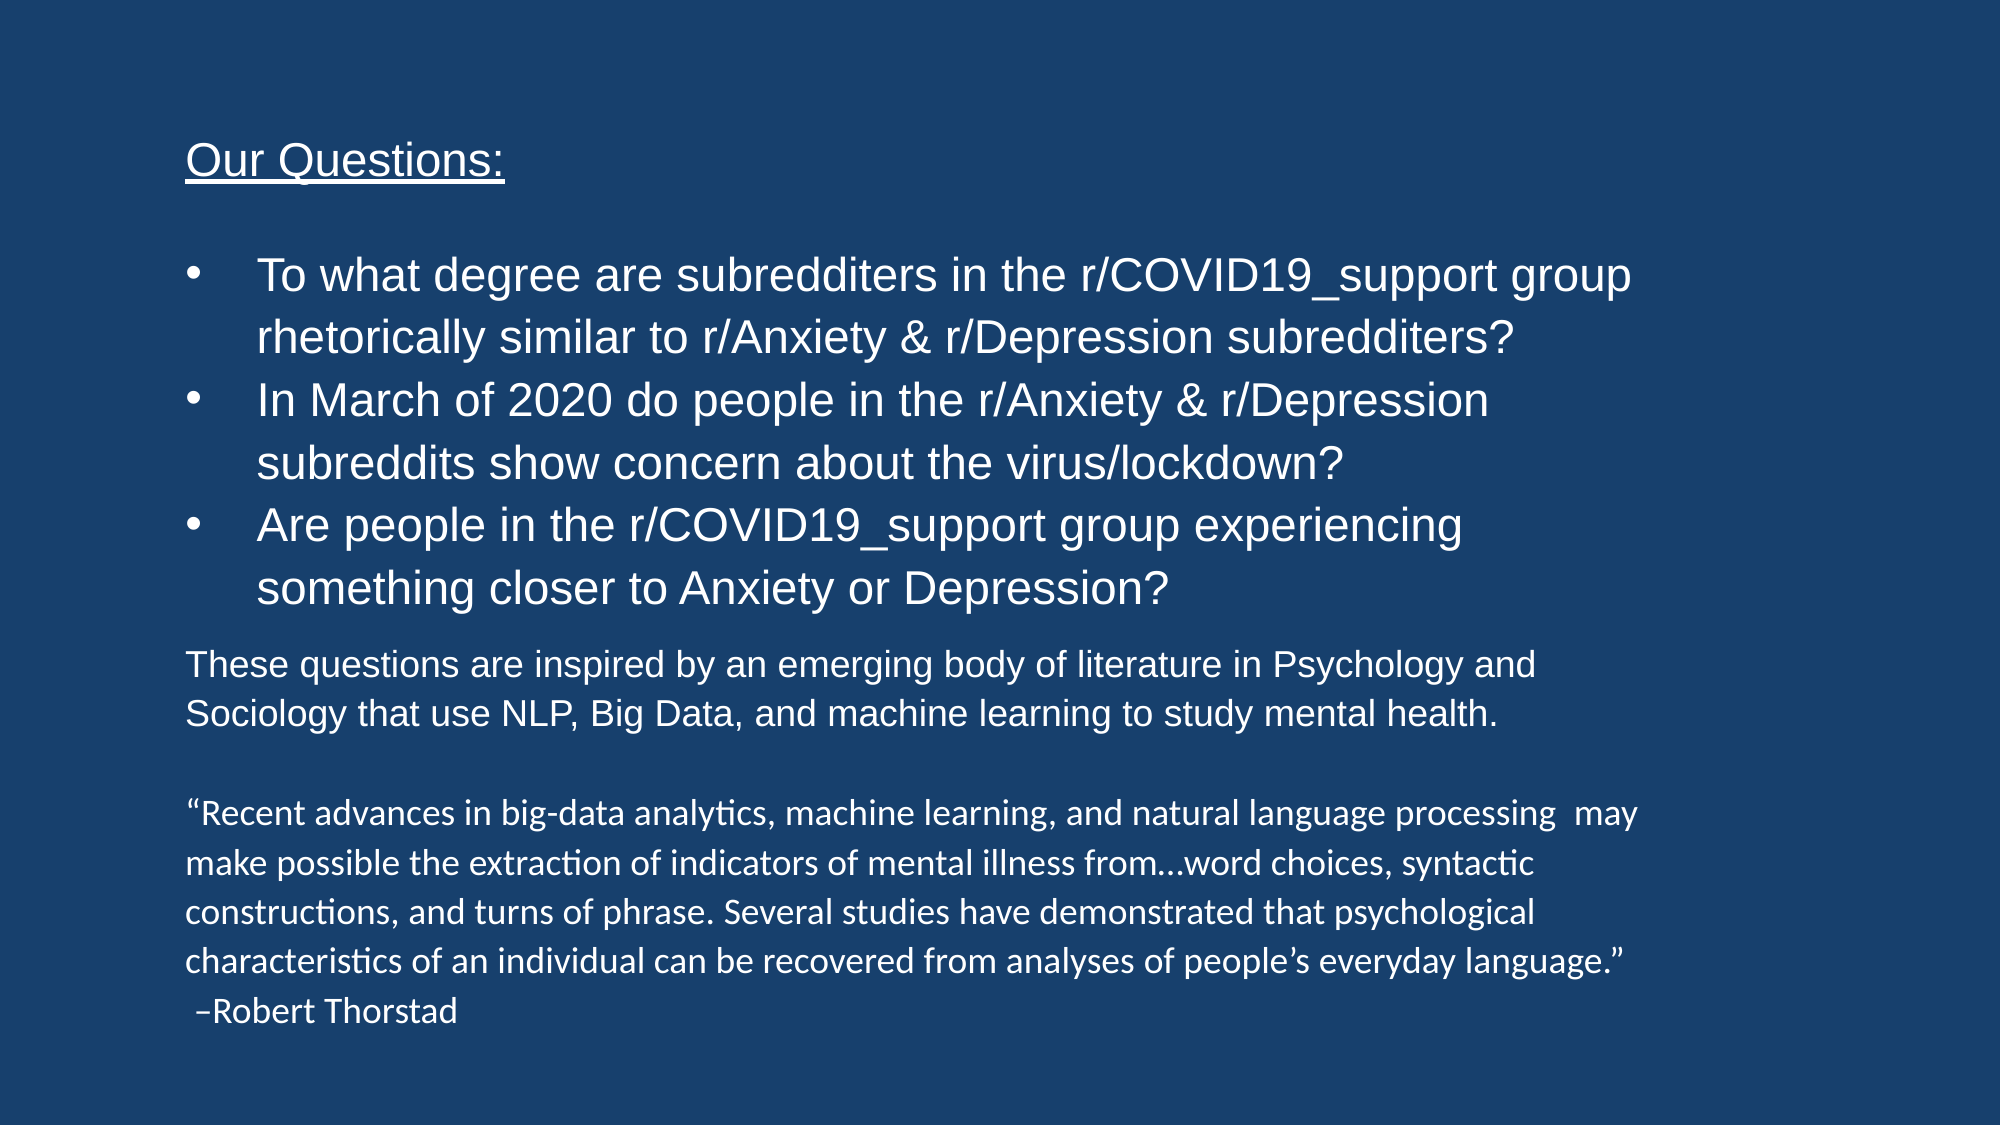

Our Questions:

To what degree are subredditers in the r/COVID19_support group rhetorically similar to r/Anxiety & r/Depression subredditers?
In March of 2020 do people in the r/Anxiety & r/Depression subreddits show concern about the virus/lockdown?
Are people in the r/COVID19_support group experiencing something closer to Anxiety or Depression?

These questions are inspired by an emerging body of literature in Psychology and Sociology that use NLP, Big Data, and machine learning to study mental health.

“Recent advances in big-data analytics, machine learning, and natural language processing  may make possible the extraction of indicators of mental illness from…word choices, syntactic constructions, and turns of phrase. Several studies have demonstrated that psychological characteristics of an individual can be recovered from analyses of people’s everyday language.”
 –Robert Thorstad